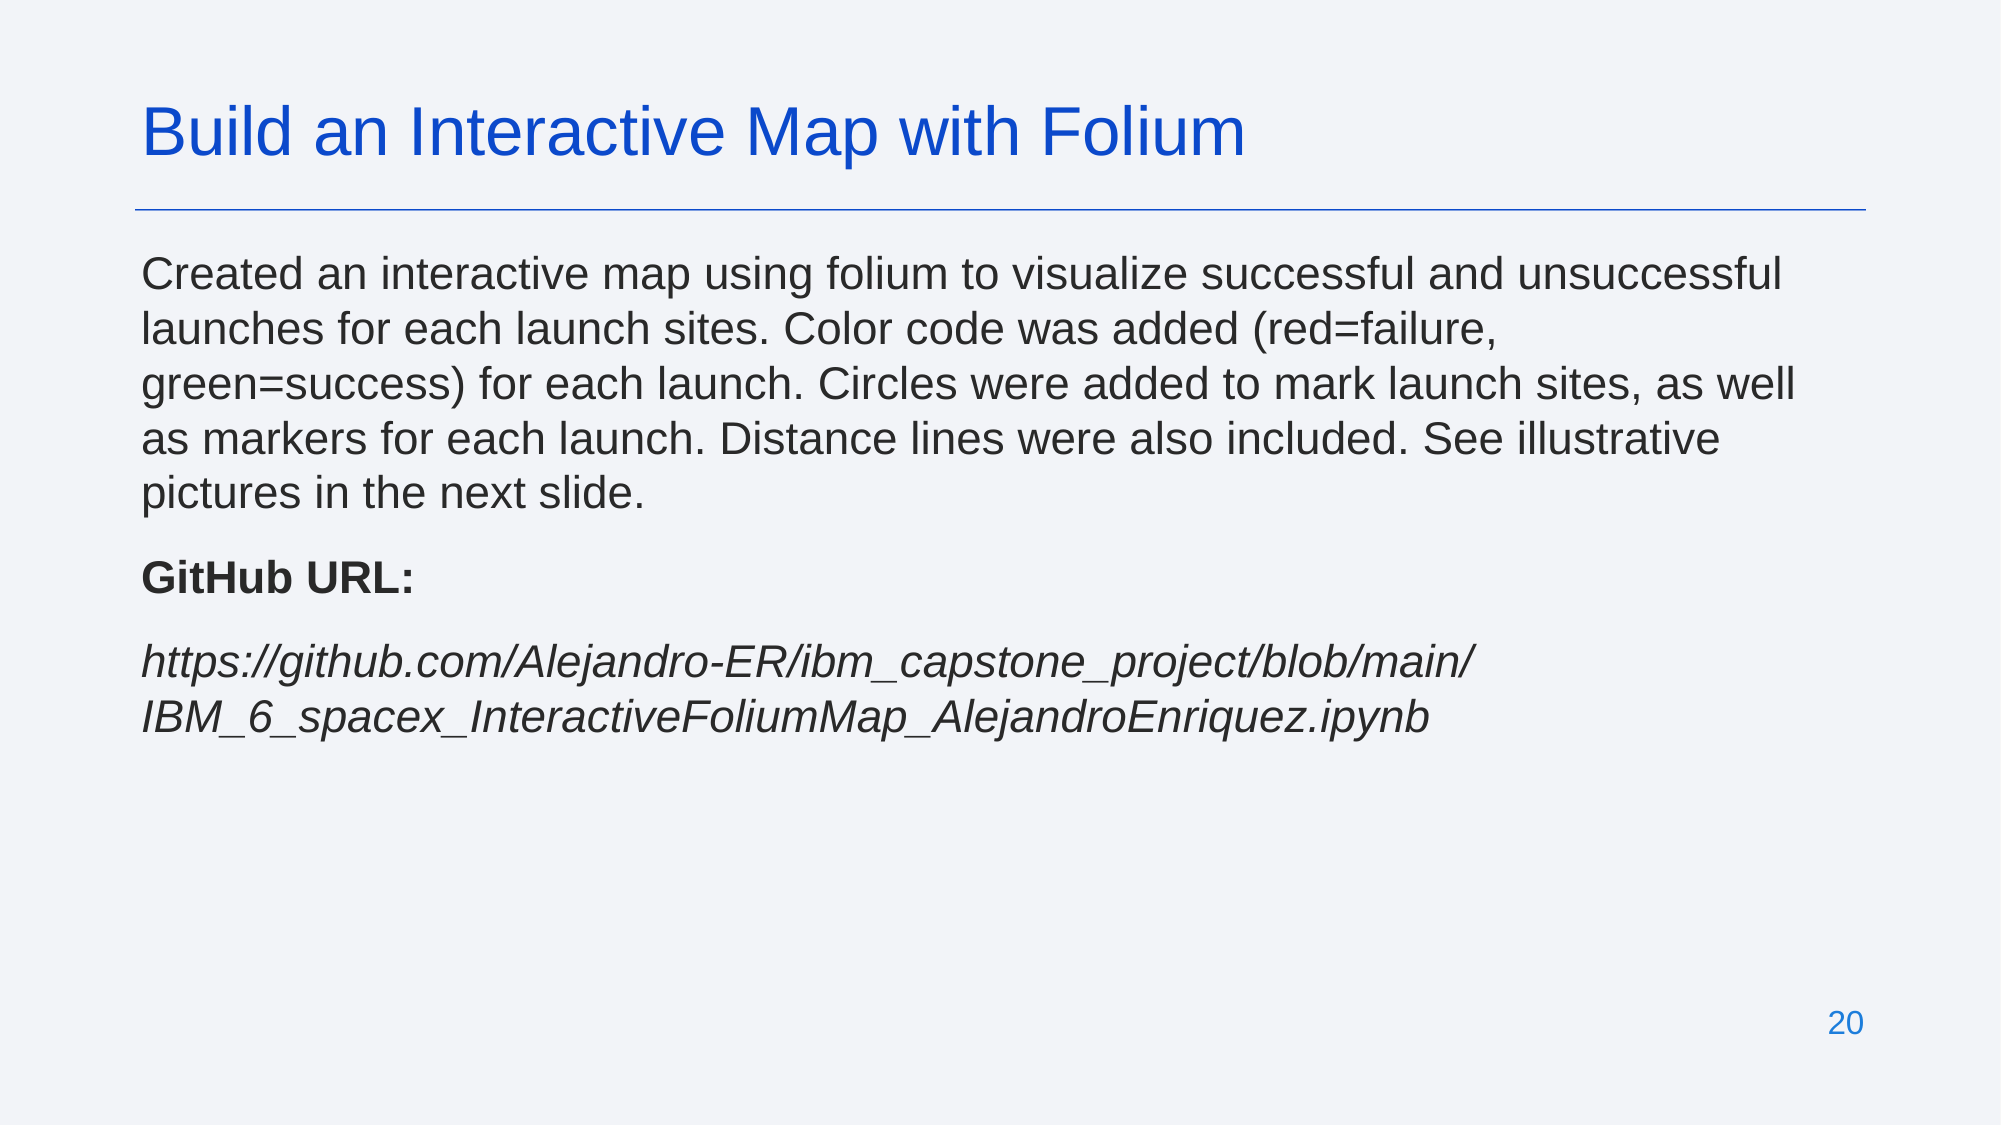

Build an Interactive Map with Folium
Created an interactive map using folium to visualize successful and unsuccessful launches for each launch sites. Color code was added (red=failure, green=success) for each launch. Circles were added to mark launch sites, as well as markers for each launch. Distance lines were also included. See illustrative pictures in the next slide.
GitHub URL:
https://github.com/Alejandro-ER/ibm_capstone_project/blob/main/IBM_6_spacex_InteractiveFoliumMap_AlejandroEnriquez.ipynb

20